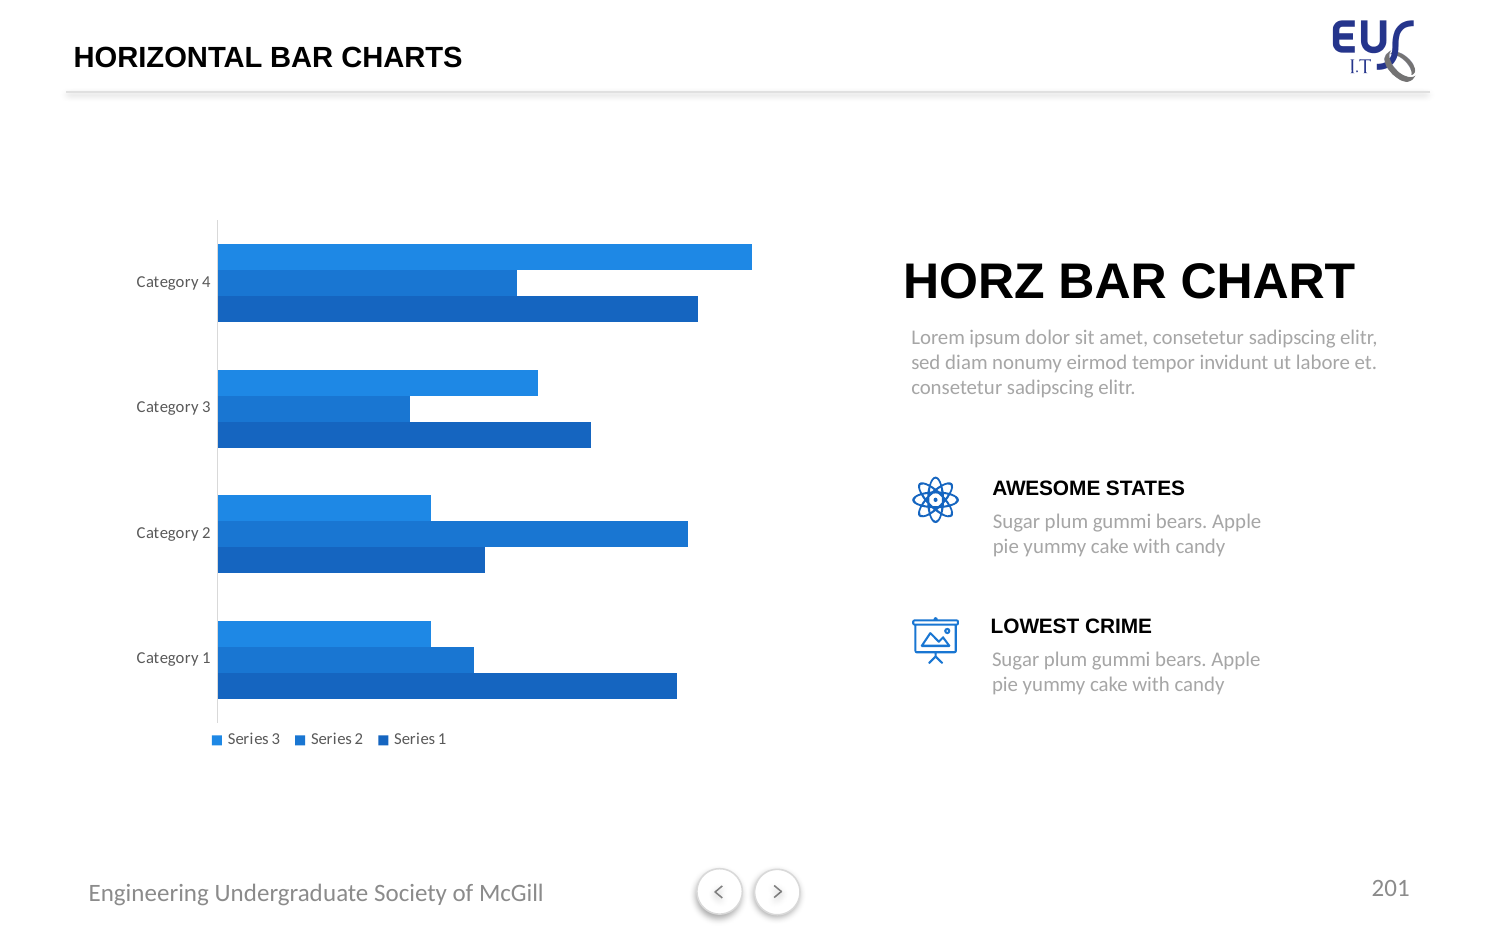

# HORIZONTAL BAR CHARTS

### Chart

| Category | Series 1 | Series 2 | Series 3 |
|---|---|---|---|
| Category 1 | 4.3 | 2.4 | 2.0 |
| Category 2 | 2.5 | 4.4 | 2.0 |
| Category 3 | 3.5 | 1.8 | 3.0 |
| Category 4 | 4.5 | 2.8 | 5.0 |
HORZ BAR CHART
Lorem ipsum dolor sit amet, consetetur sadipscing elitr, sed diam nonumy eirmod tempor invidunt ut labore et. consetetur sadipscing elitr.

AWESOME STATES

Sugar plum gummi bears. Apple pie yummy cake with candy
LOWEST CRIME

Sugar plum gummi bears. Apple pie yummy cake with candy
201